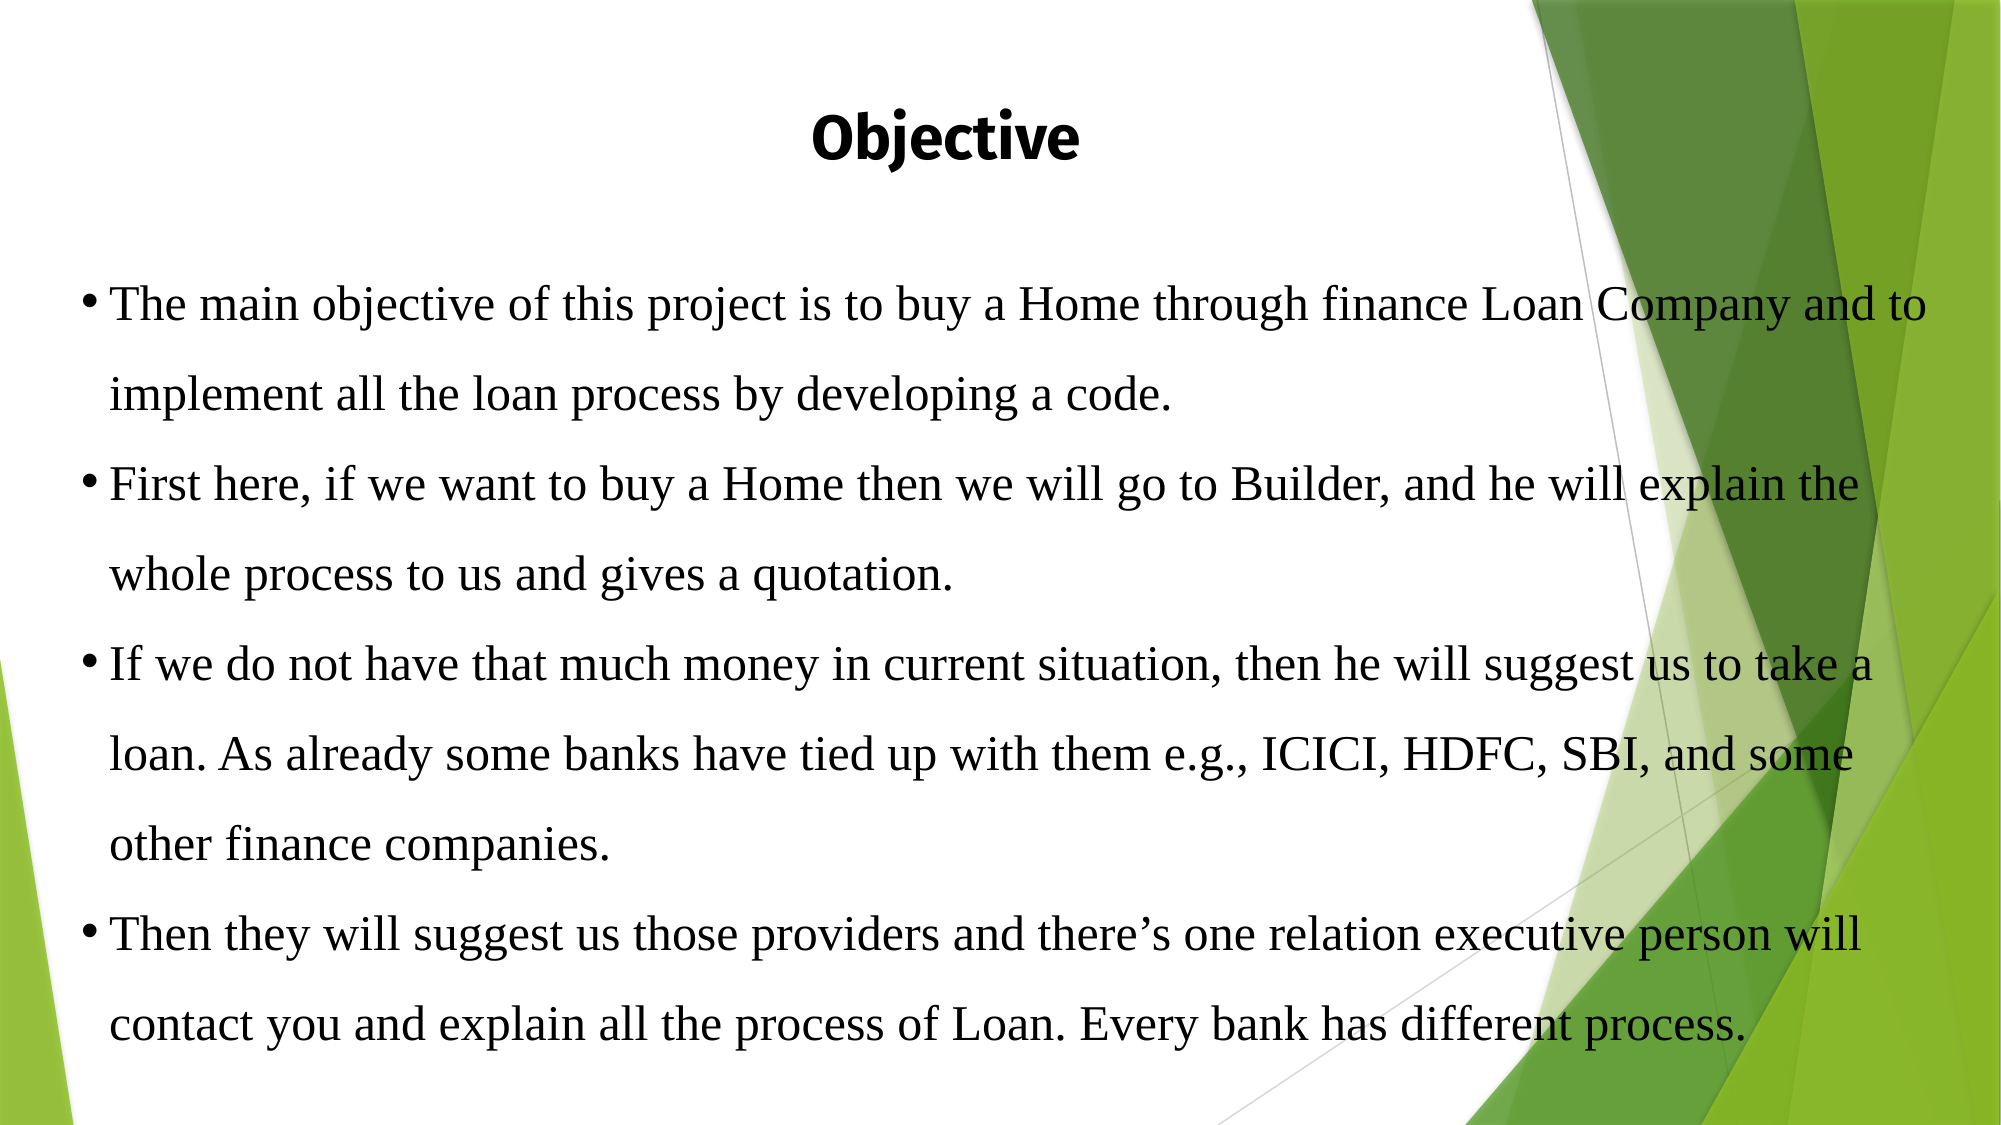

Objective

The main objective of this project is to buy a Home through finance Loan Company and to implement all the loan process by developing a code.
First here, if we want to buy a Home then we will go to Builder, and he will explain the whole process to us and gives a quotation.
If we do not have that much money in current situation, then he will suggest us to take a loan. As already some banks have tied up with them e.g., ICICI, HDFC, SBI, and some other finance companies.
Then they will suggest us those providers and there’s one relation executive person will contact you and explain all the process of Loan. Every bank has different process.